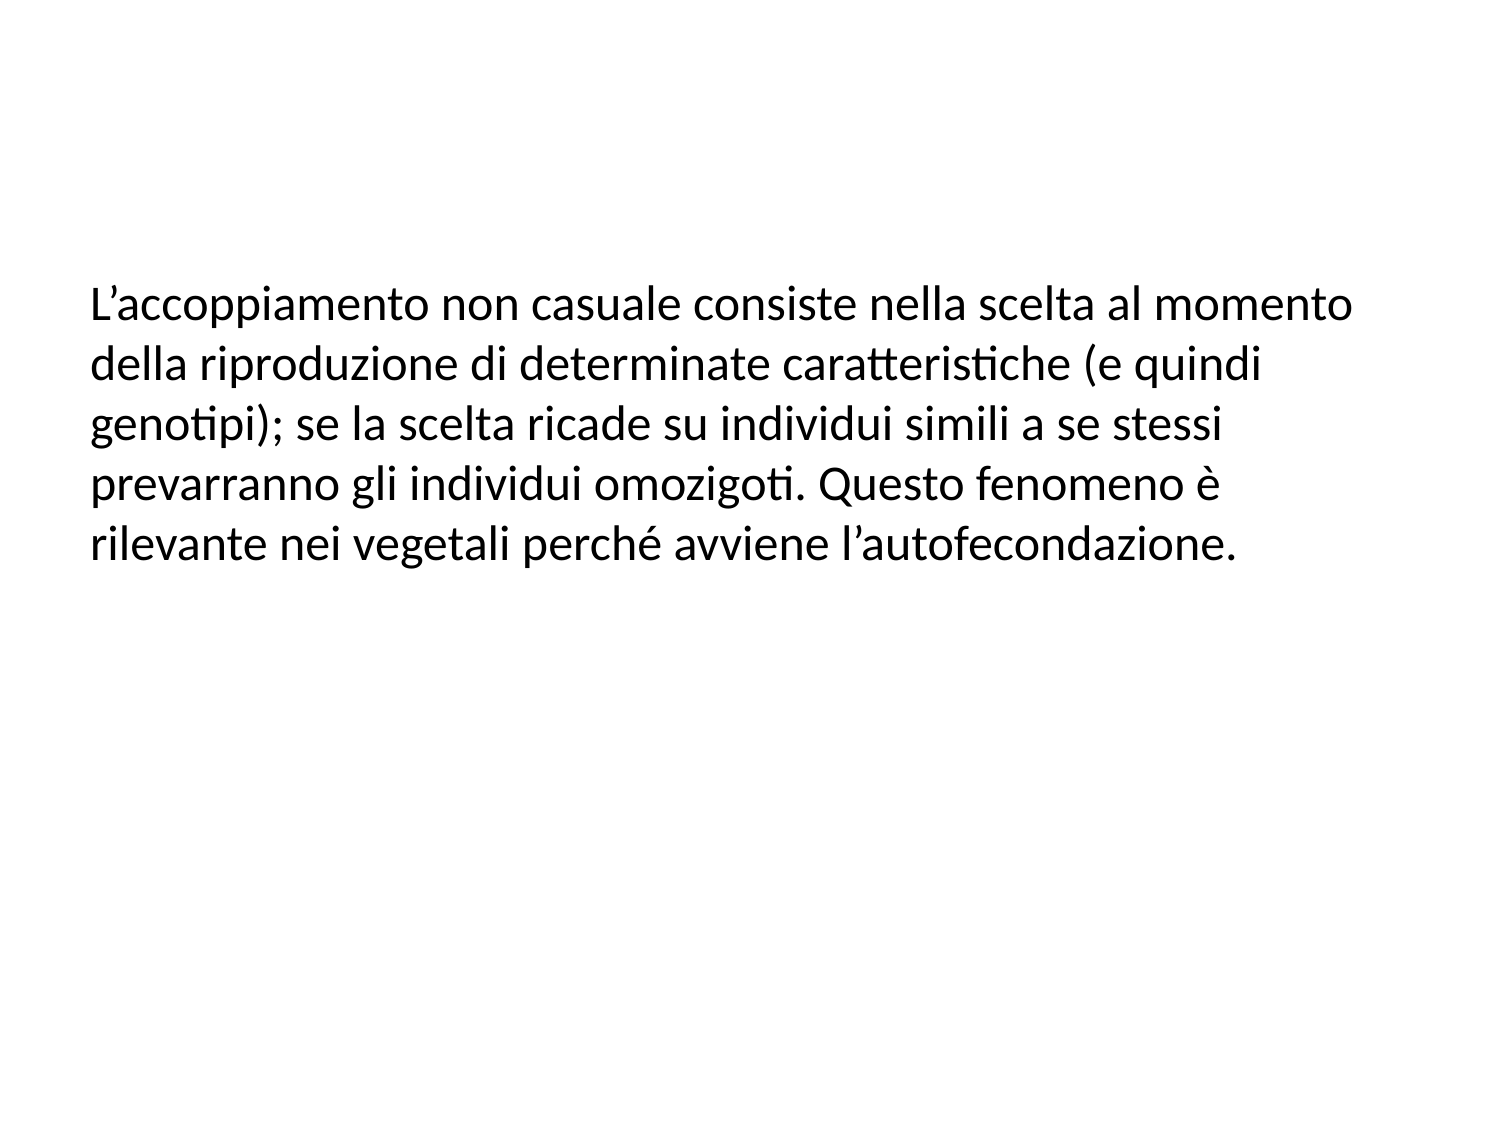

L’accoppiamento non casuale consiste nella scelta al momento della riproduzione di determinate caratteristiche (e quindi genotipi); se la scelta ricade su individui simili a se stessi prevarranno gli individui omozigoti. Questo fenomeno è rilevante nei vegetali perché avviene l’autofecondazione.